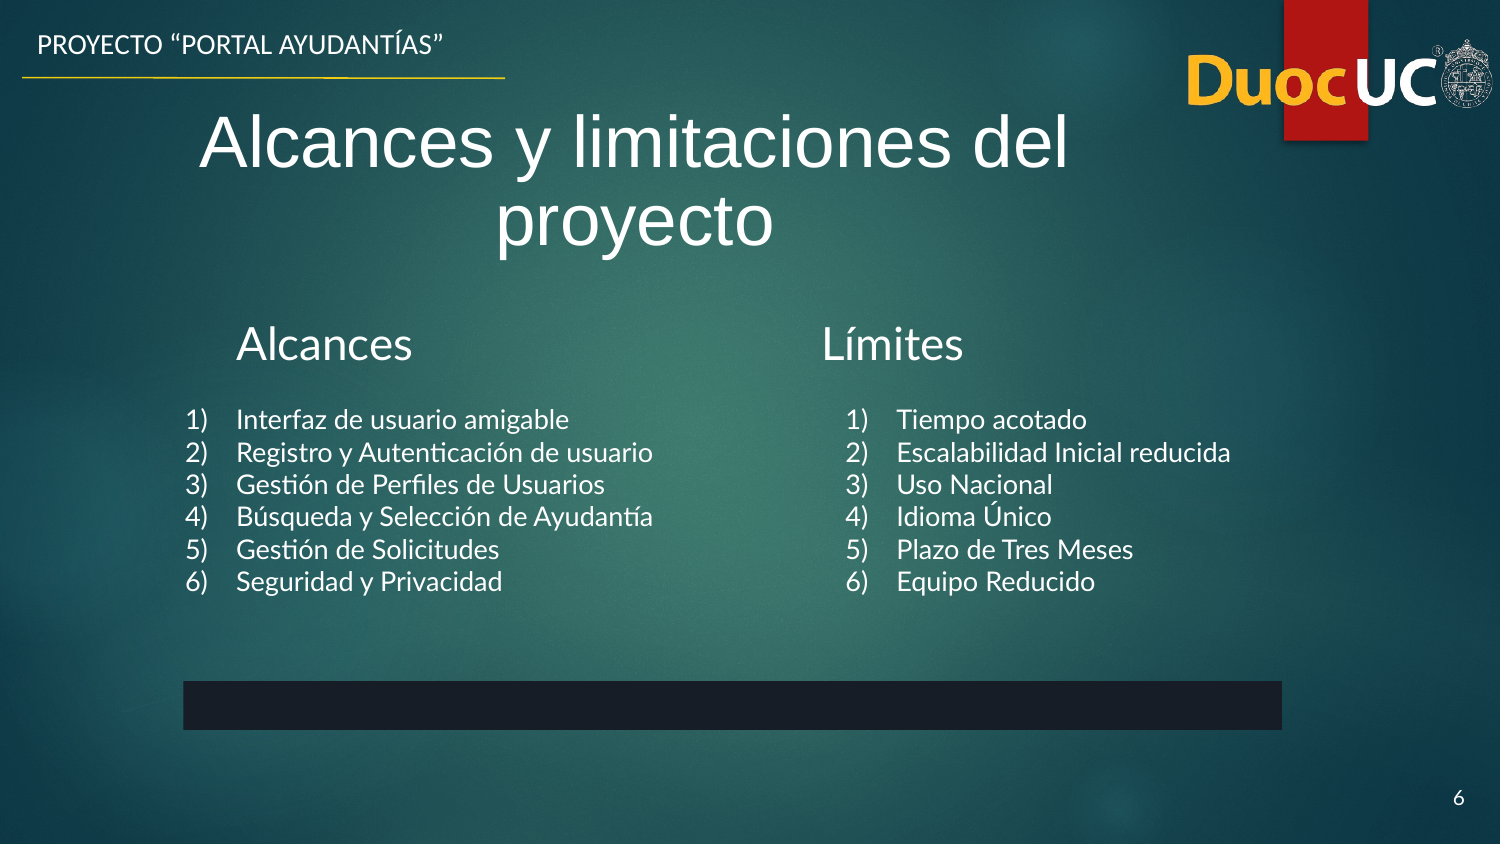

PROYECTO “PORTAL AYUDANTÍAS”

Alcances y limitaciones del proyecto

Alcances

Interfaz de usuario amigable
Registro y Autenticación de usuario
Gestión de Perfiles de Usuarios
Búsqueda y Selección de Ayudantía
Gestión de Solicitudes
Seguridad y Privacidad

Límites

Tiempo acotado
Escalabilidad Inicial reducida
Uso Nacional
Idioma Único
Plazo de Tres Meses
Equipo Reducido
6